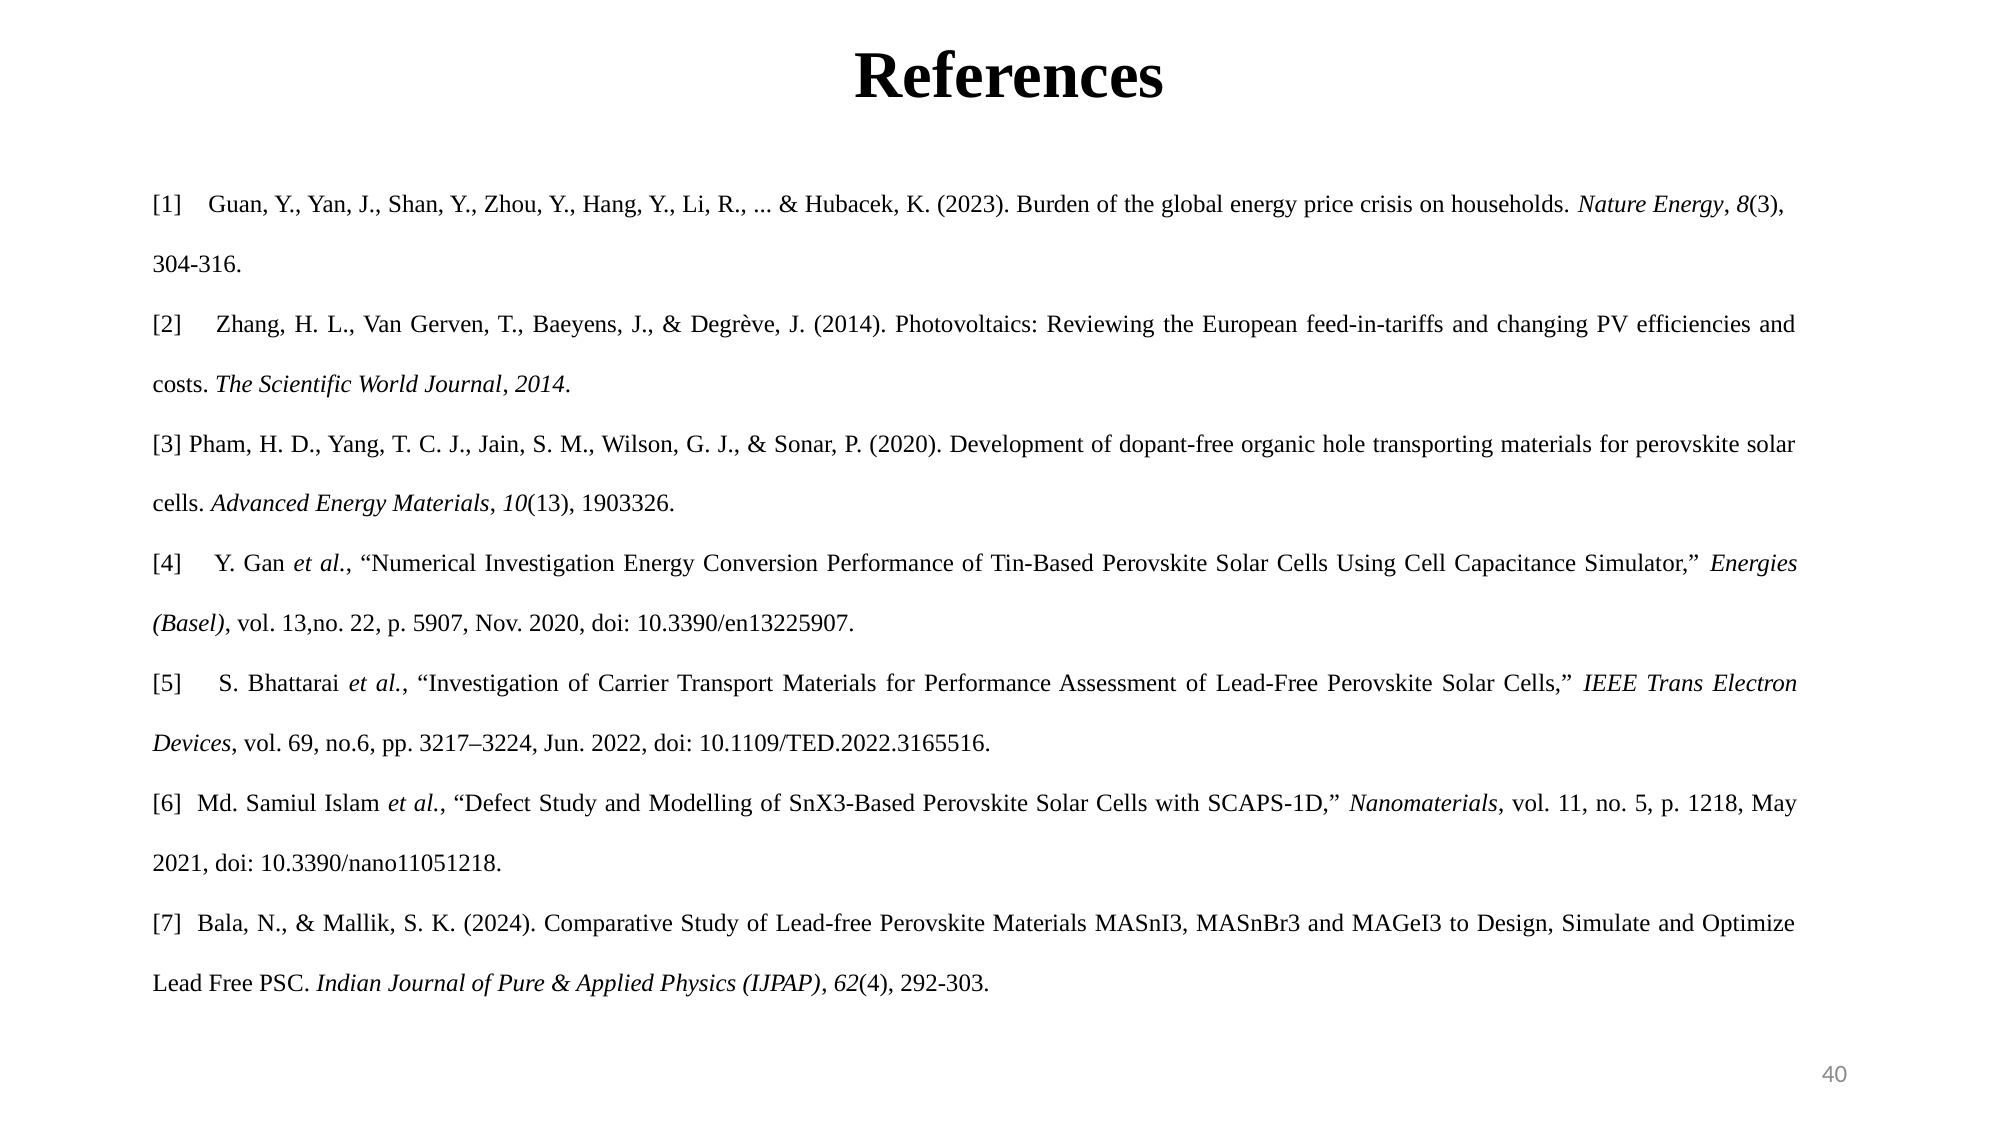

# References

[1]    Guan, Y., Yan, J., Shan, Y., Zhou, Y., Hang, Y., Li, R., ... & Hubacek, K. (2023). Burden of the global energy price crisis on households. Nature Energy, 8(3),   304-316.
[2]    Zhang, H. L., Van Gerven, T., Baeyens, J., & Degrève, J. (2014). Photovoltaics: Reviewing the European feed-in-tariffs and changing PV efficiencies and costs. The Scientific World Journal, 2014.
[3] Pham, H. D., Yang, T. C. J., Jain, S. M., Wilson, G. J., & Sonar, P. (2020). Development of dopant‐free organic hole transporting materials for perovskite solar cells. Advanced Energy Materials, 10(13), 1903326.
[4]    Y. Gan et al., “Numerical Investigation Energy Conversion Performance of Tin-Based Perovskite Solar Cells Using Cell Capacitance Simulator,” Energies (Basel), vol. 13,no. 22, p. 5907, Nov. 2020, doi: 10.3390/en13225907.
[5]    S. Bhattarai et al., “Investigation of Carrier Transport Materials for Performance Assessment of Lead-Free Perovskite Solar Cells,” IEEE Trans Electron Devices, vol. 69, no.6, pp. 3217–3224, Jun. 2022, doi: 10.1109/TED.2022.3165516.
[6]  Md. Samiul Islam et al., “Defect Study and Modelling of SnX3-Based Perovskite Solar Cells with SCAPS-1D,” Nanomaterials, vol. 11, no. 5, p. 1218, May 2021, doi: 10.3390/nano11051218.
[7]  Bala, N., & Mallik, S. K. (2024). Comparative Study of Lead-free Perovskite Materials MASnI3, MASnBr3 and MAGeI3 to Design, Simulate and Optimize Lead Free PSC. Indian Journal of Pure & Applied Physics (IJPAP), 62(4), 292-303.

40